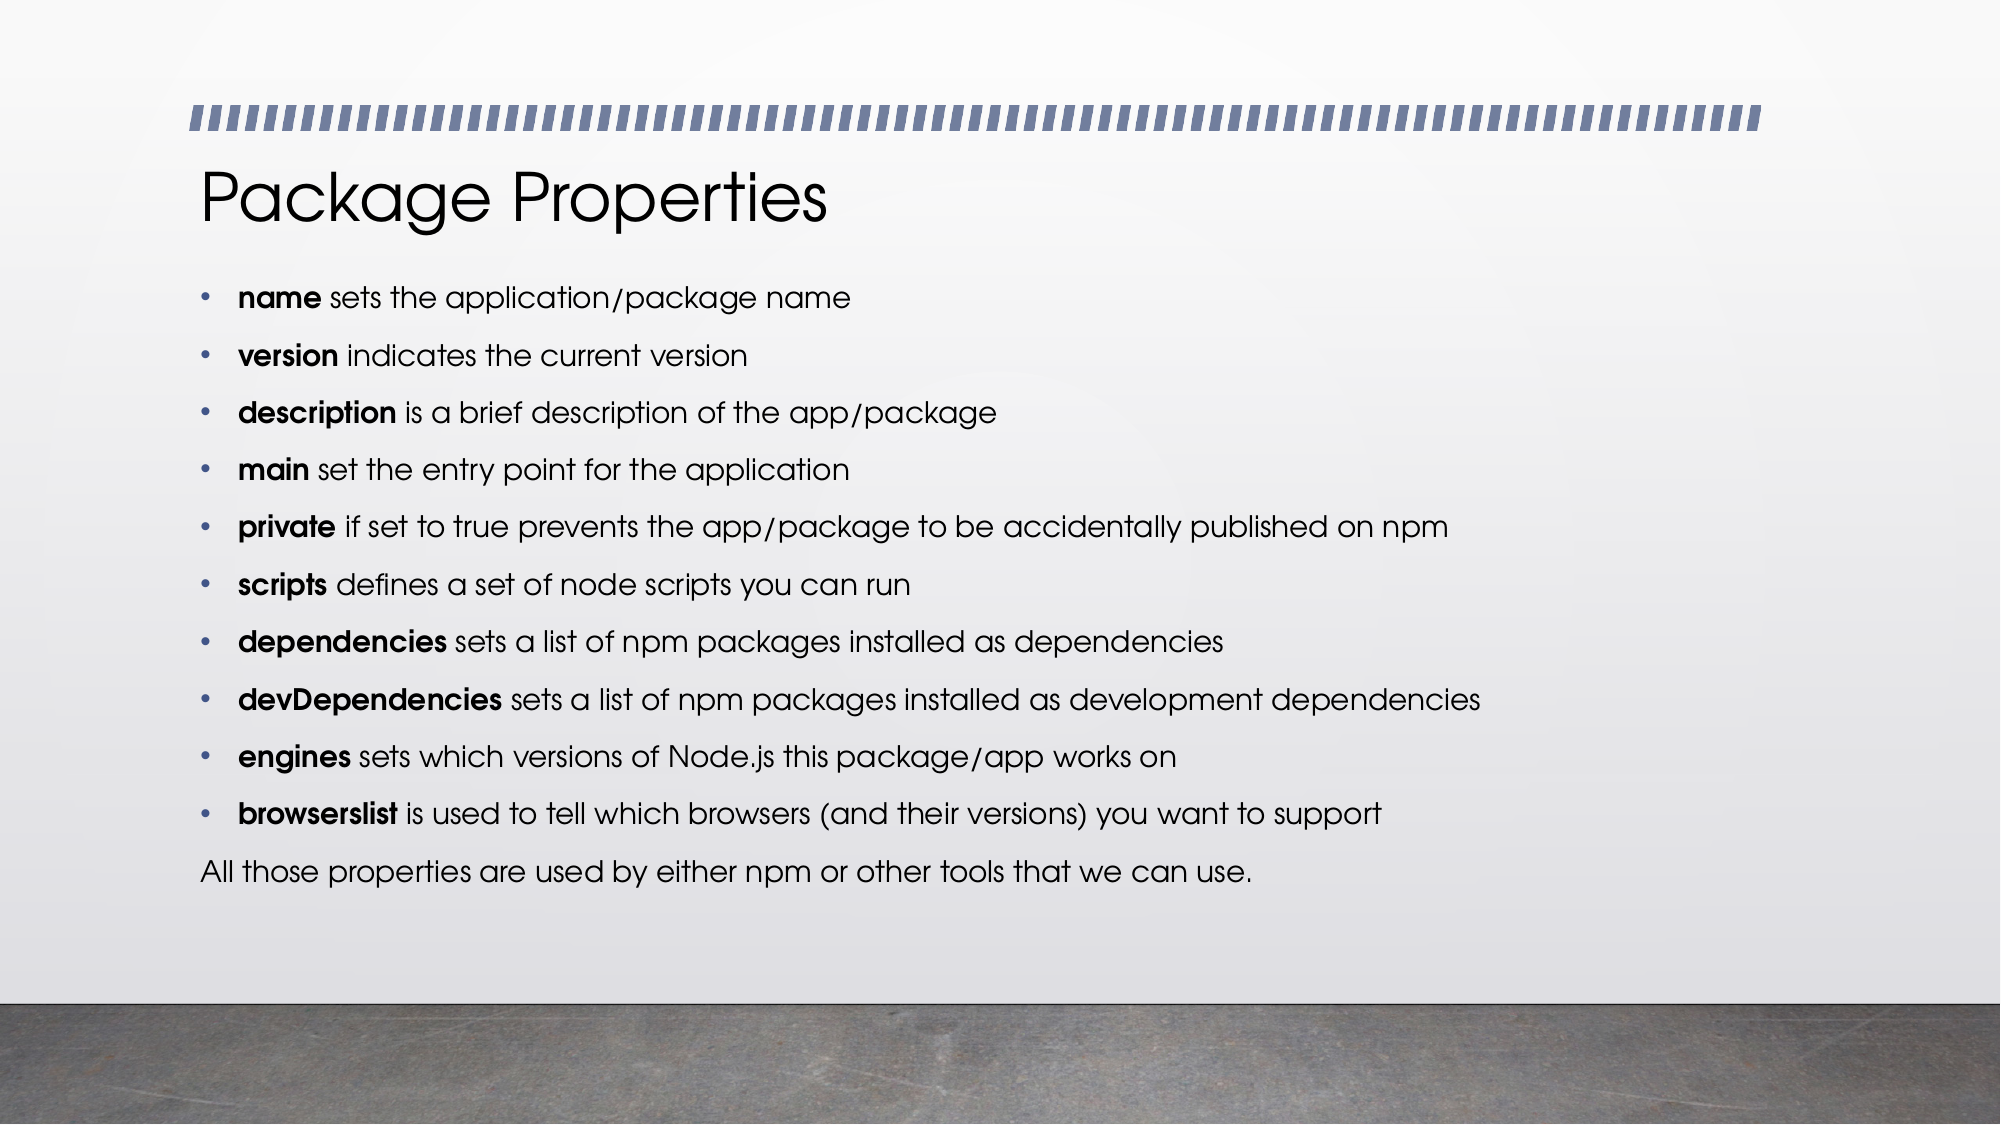

# Package Properties
name sets the application/package name
version indicates the current version
description is a brief description of the app/package
main set the entry point for the application
private if set to true prevents the app/package to be accidentally published on npm
scripts defines a set of node scripts you can run
dependencies sets a list of npm packages installed as dependencies
devDependencies sets a list of npm packages installed as development dependencies
engines sets which versions of Node.js this package/app works on
browserslist is used to tell which browsers (and their versions) you want to support
All those properties are used by either npm or other tools that we can use.